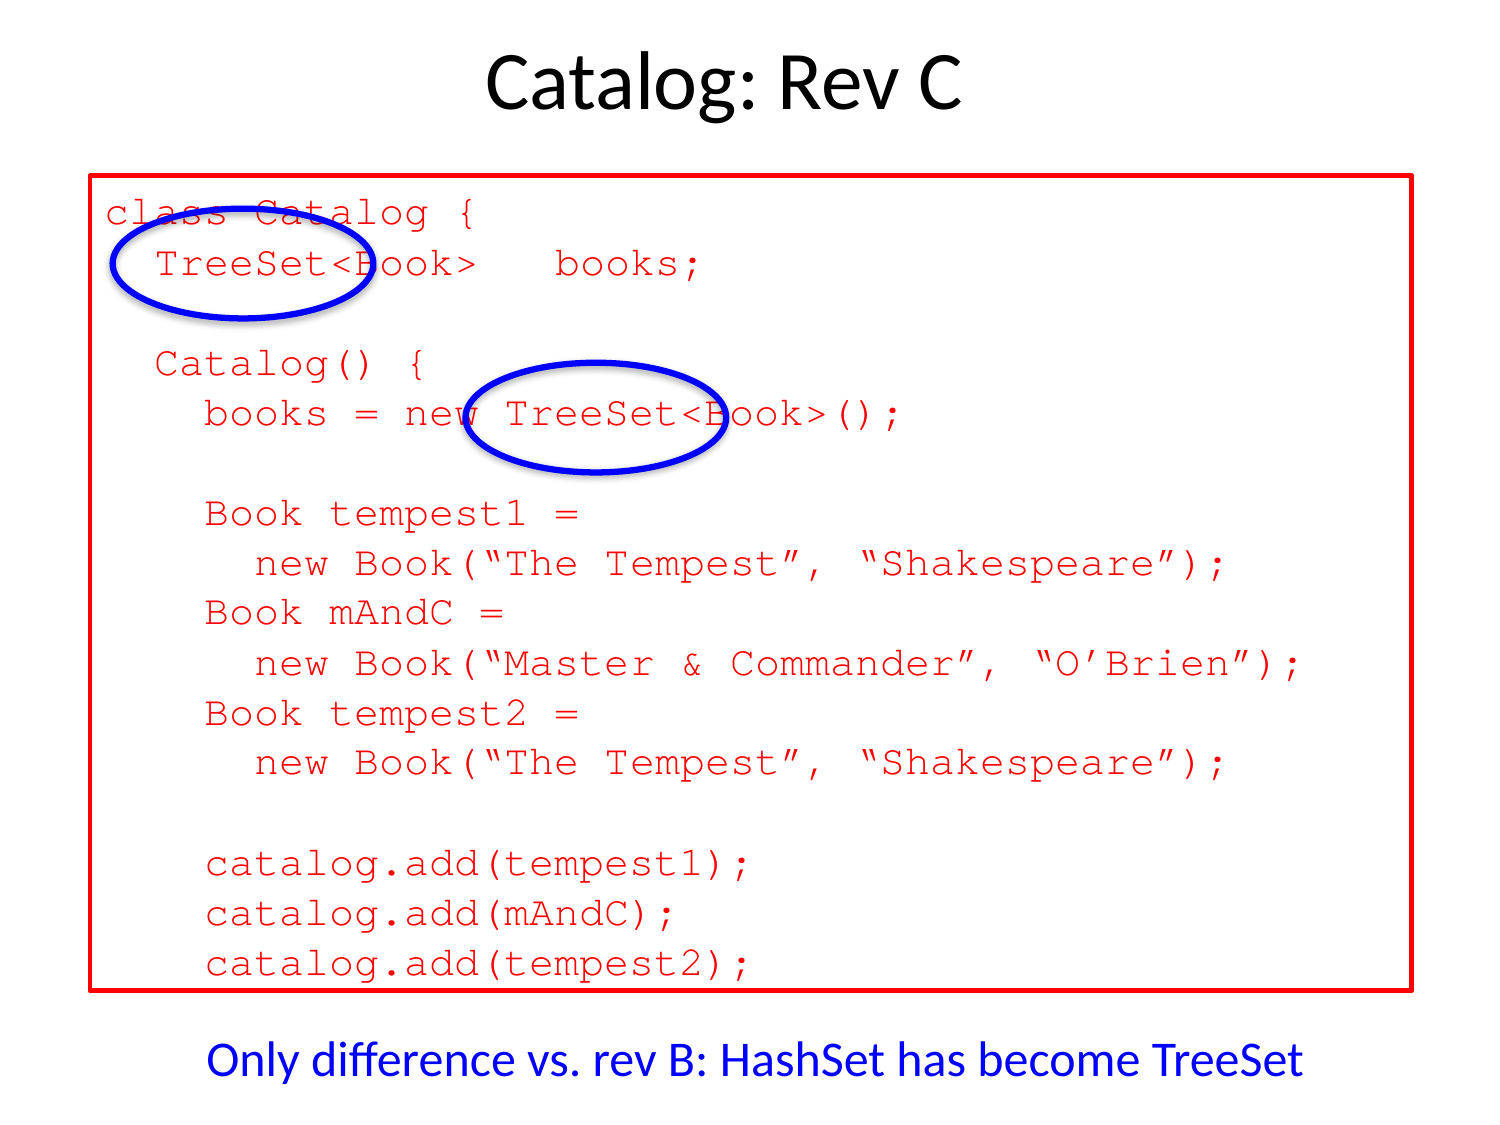

Catalog: Rev C
class Catalog {
  TreeSet<Book>   books;

  Catalog() {
    books = new TreeSet<Book>();

    Book tempest1 =
      new Book(“The Tempest”, “Shakespeare”);
    Book mAndC =
      new Book(“Master & Commander”, “O’Brien”);
    Book tempest2 =
      new Book(“The Tempest”, “Shakespeare”);

    catalog.add(tempest1);
    catalog.add(mAndC);
    catalog.add(tempest2);

Only difference vs. rev B: HashSet has become TreeSet